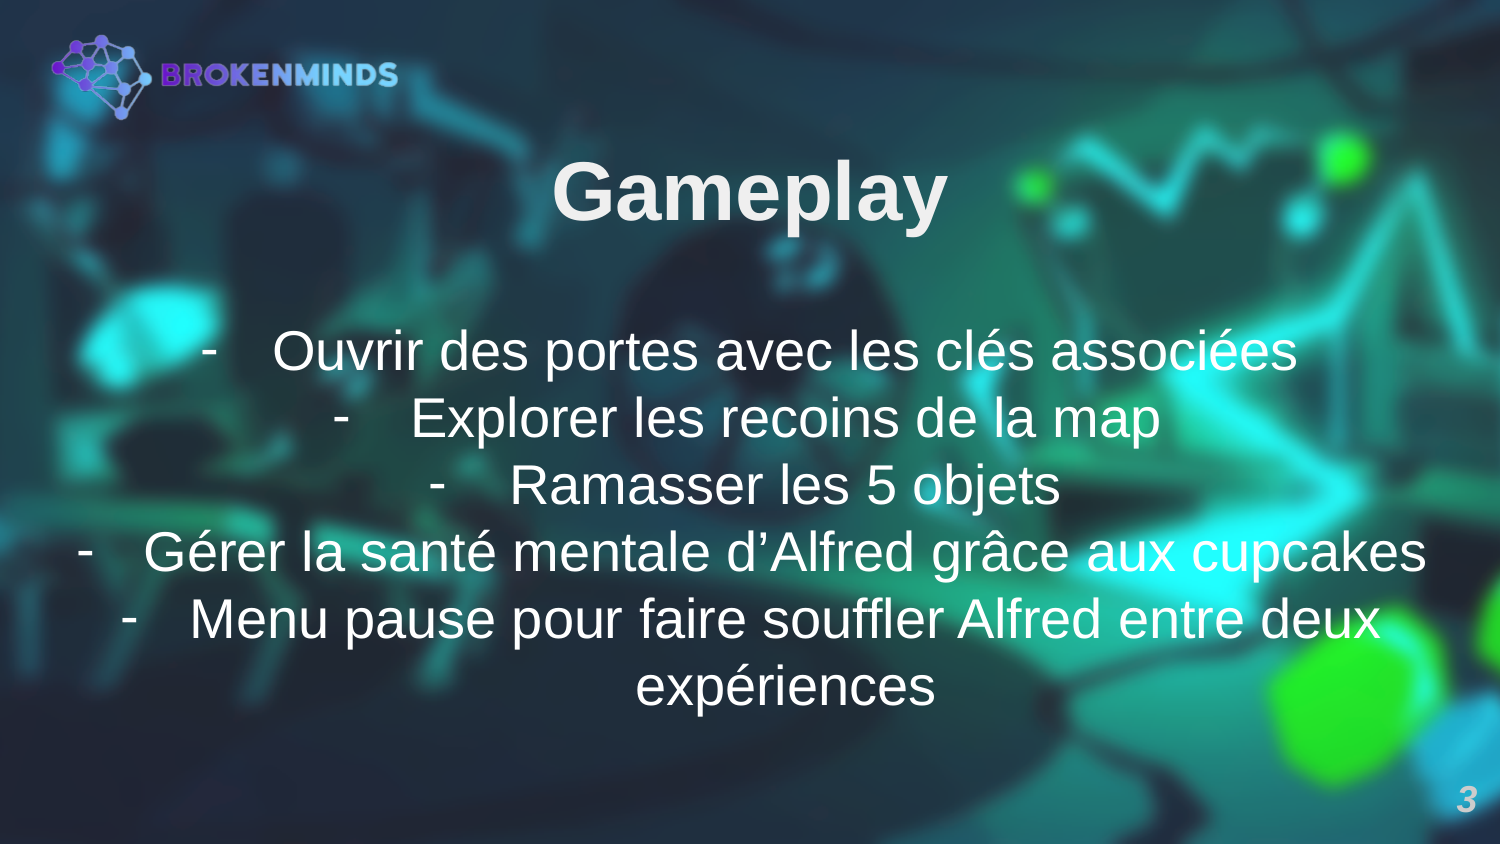

# Gameplay
Ouvrir des portes avec les clés associées
Explorer les recoins de la map
Ramasser les 5 objets
Gérer la santé mentale d’Alfred grâce aux cupcakes
Menu pause pour faire souffler Alfred entre deux expériences
3